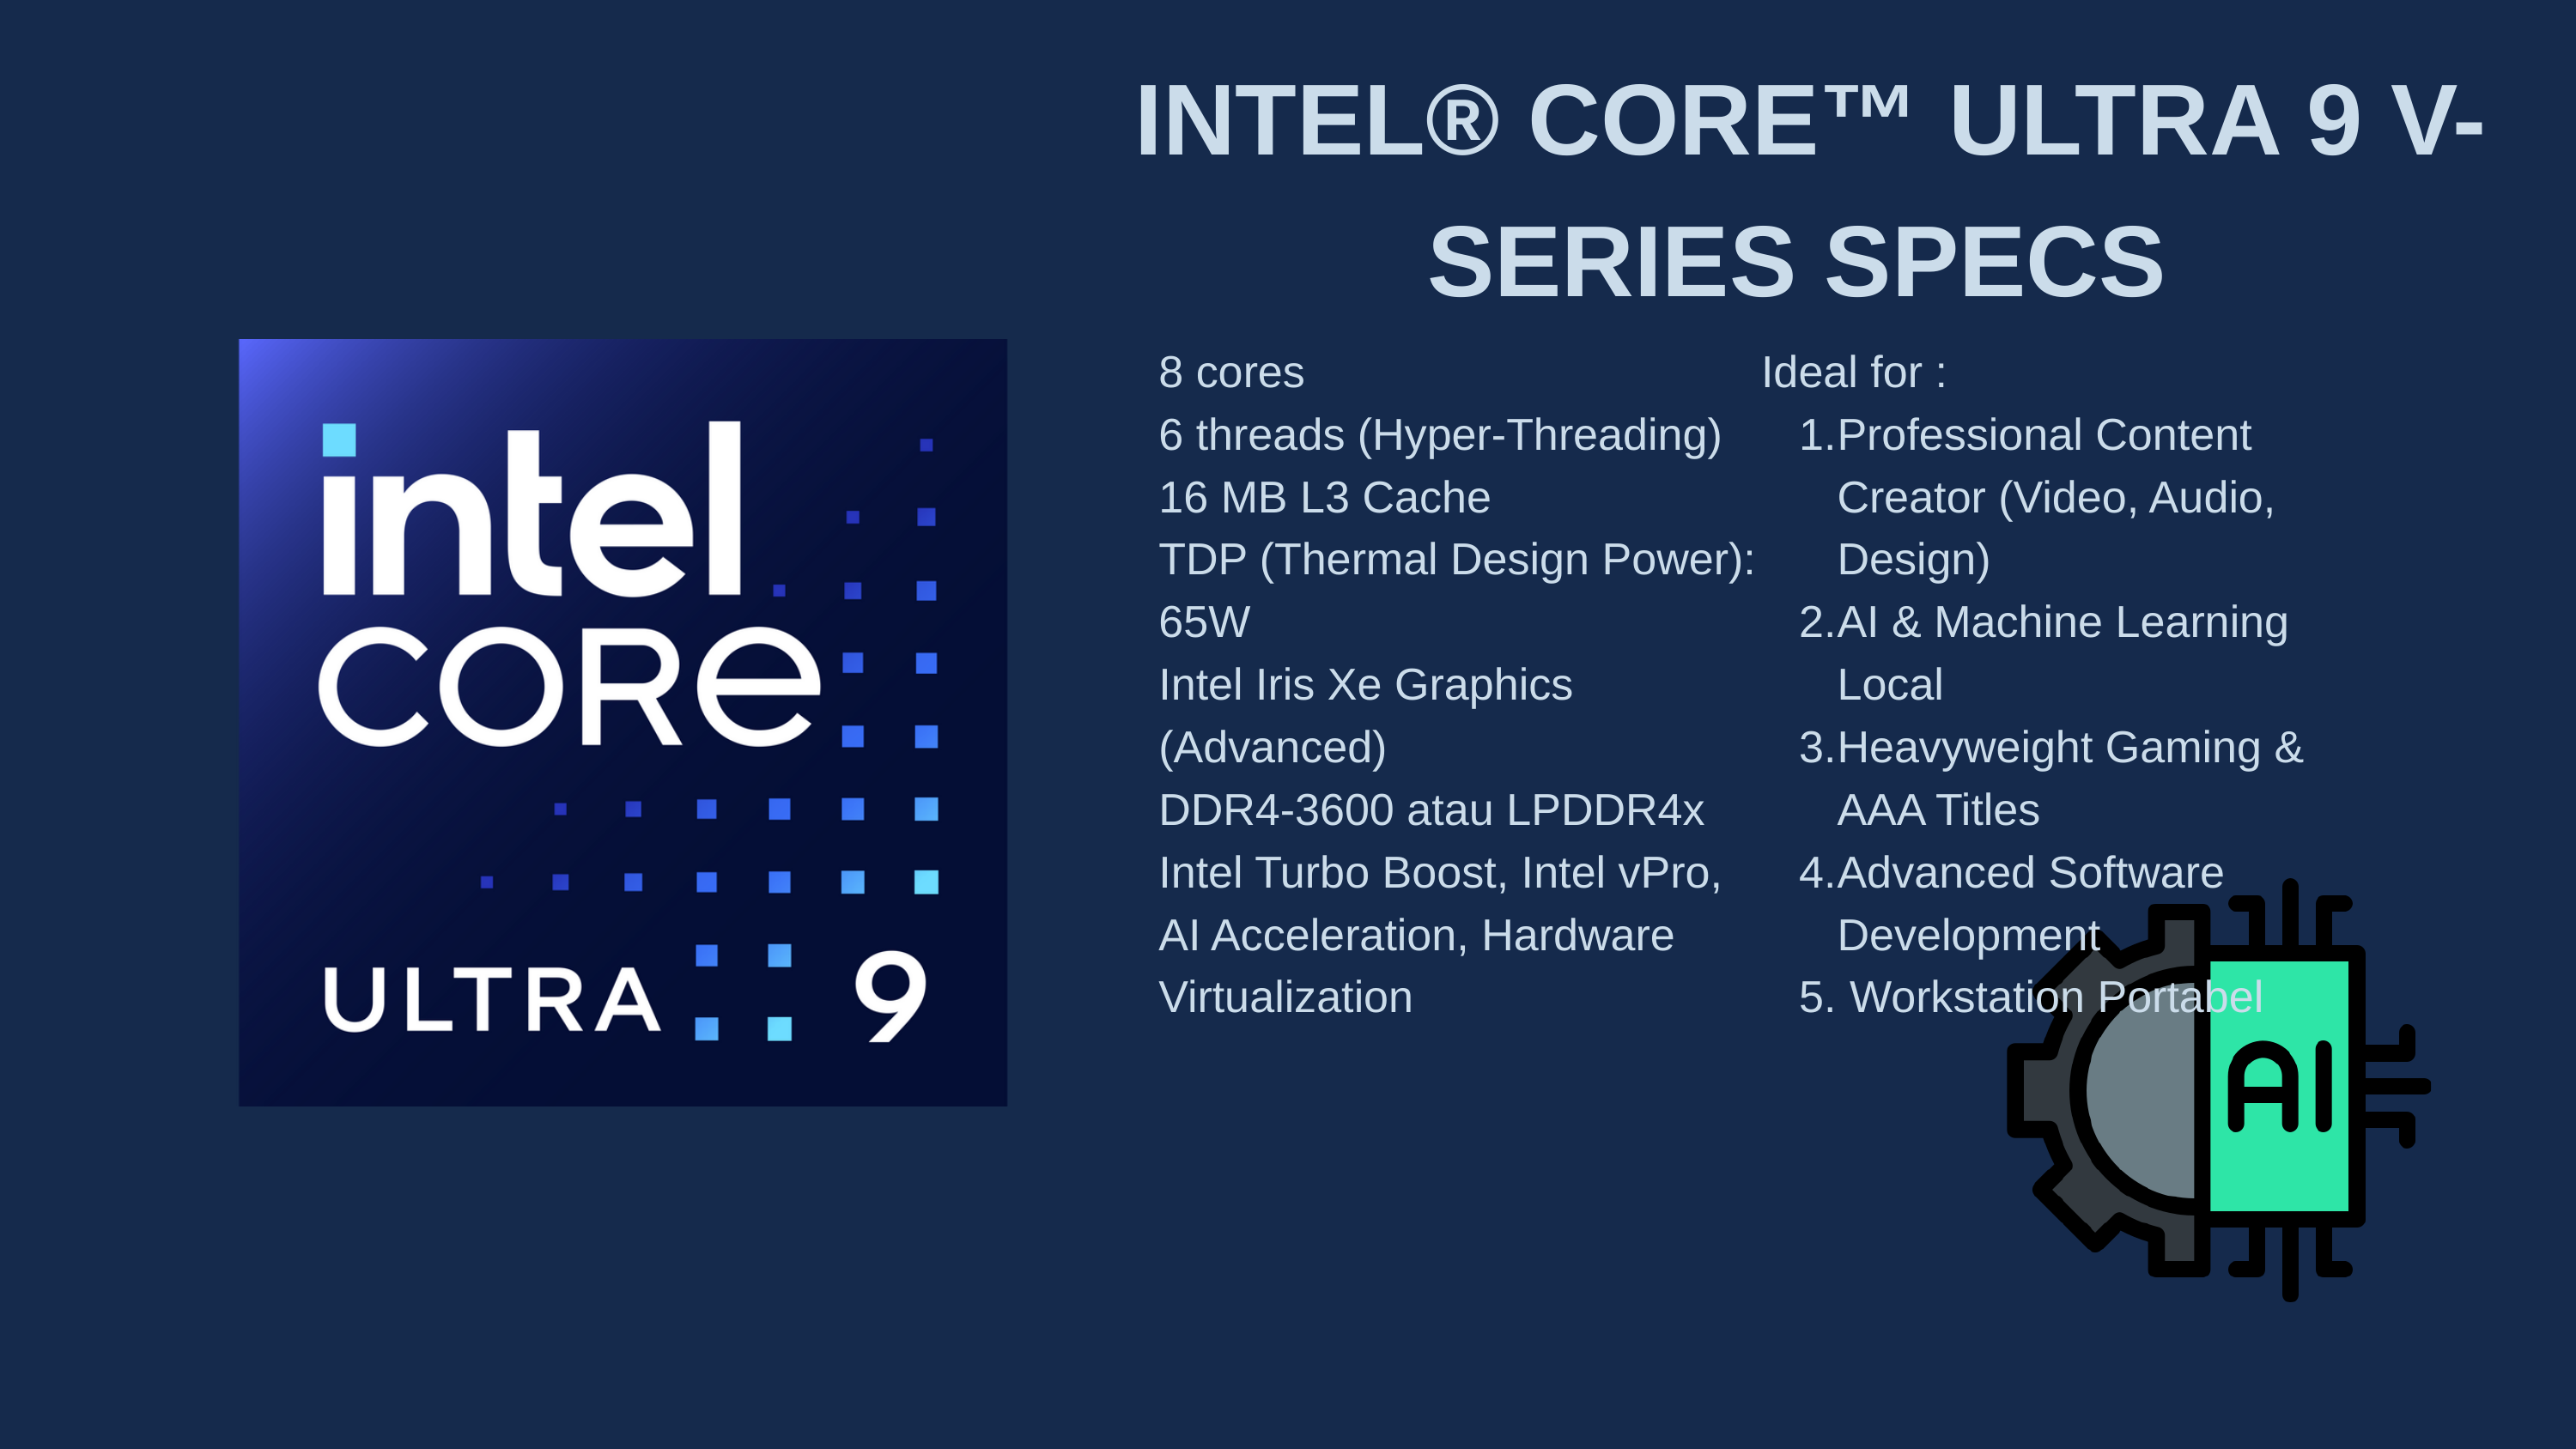

INTEL® CORE™ ULTRA 9 V-SERIES SPECS

8 cores
6 threads (Hyper-Threading)
16 MB L3 Cache
TDP (Thermal Design Power): 65W
Intel Iris Xe Graphics (Advanced)
DDR4-3600 atau LPDDR4x
Intel Turbo Boost, Intel vPro, AI Acceleration, Hardware Virtualization

Ideal for :
Professional Content Creator (Video, Audio, Design)
AI & Machine Learning Local
Heavyweight Gaming & AAA Titles
Advanced Software Development
 Workstation Portabel